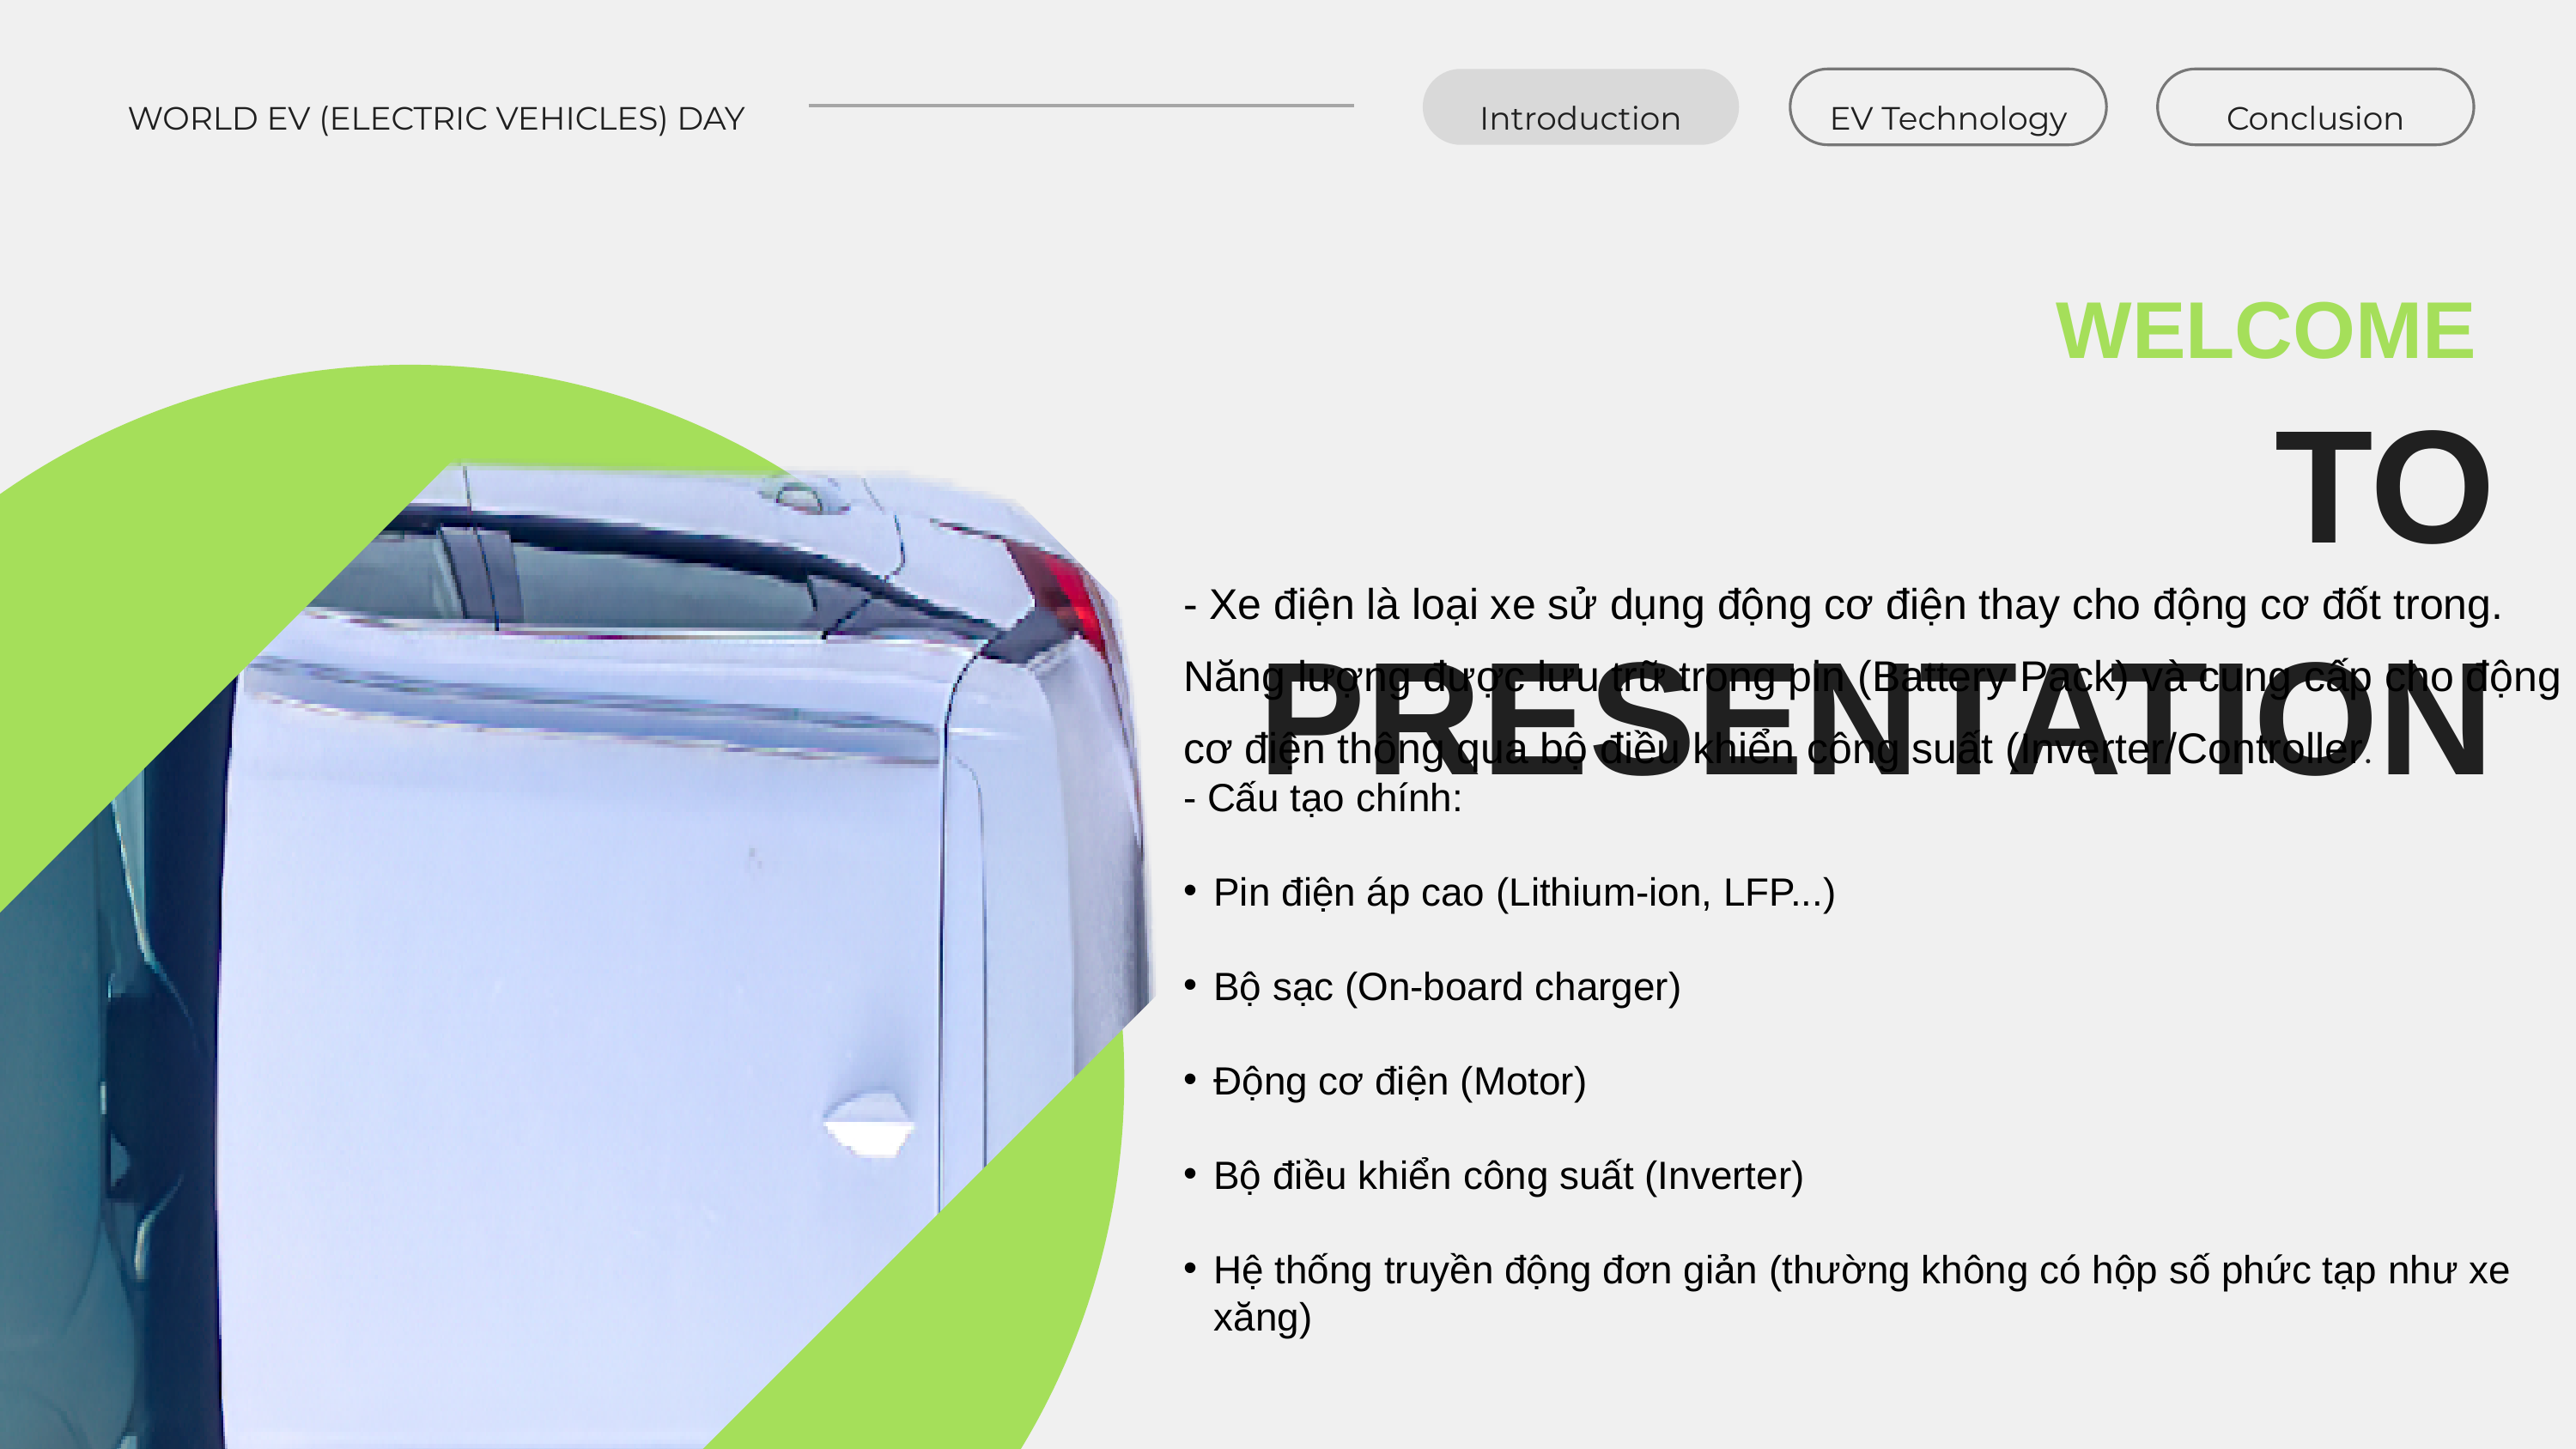

WORLD EV (ELECTRIC VEHICLES) DAY
Introduction
EV Technology
Conclusion
WELCOME
TO PRESENTATION
- Xe điện là loại xe sử dụng động cơ điện thay cho động cơ đốt trong. Năng lượng được lưu trữ trong pin (Battery Pack) và cung cấp cho động cơ điện thông qua bộ điều khiển công suất (Inverter/Controller.
- Cấu tạo chính:

Pin điện áp cao (Lithium-ion, LFP...)

Bộ sạc (On-board charger)

Động cơ điện (Motor)

Bộ điều khiển công suất (Inverter)

Hệ thống truyền động đơn giản (thường không có hộp số phức tạp như xe xăng)